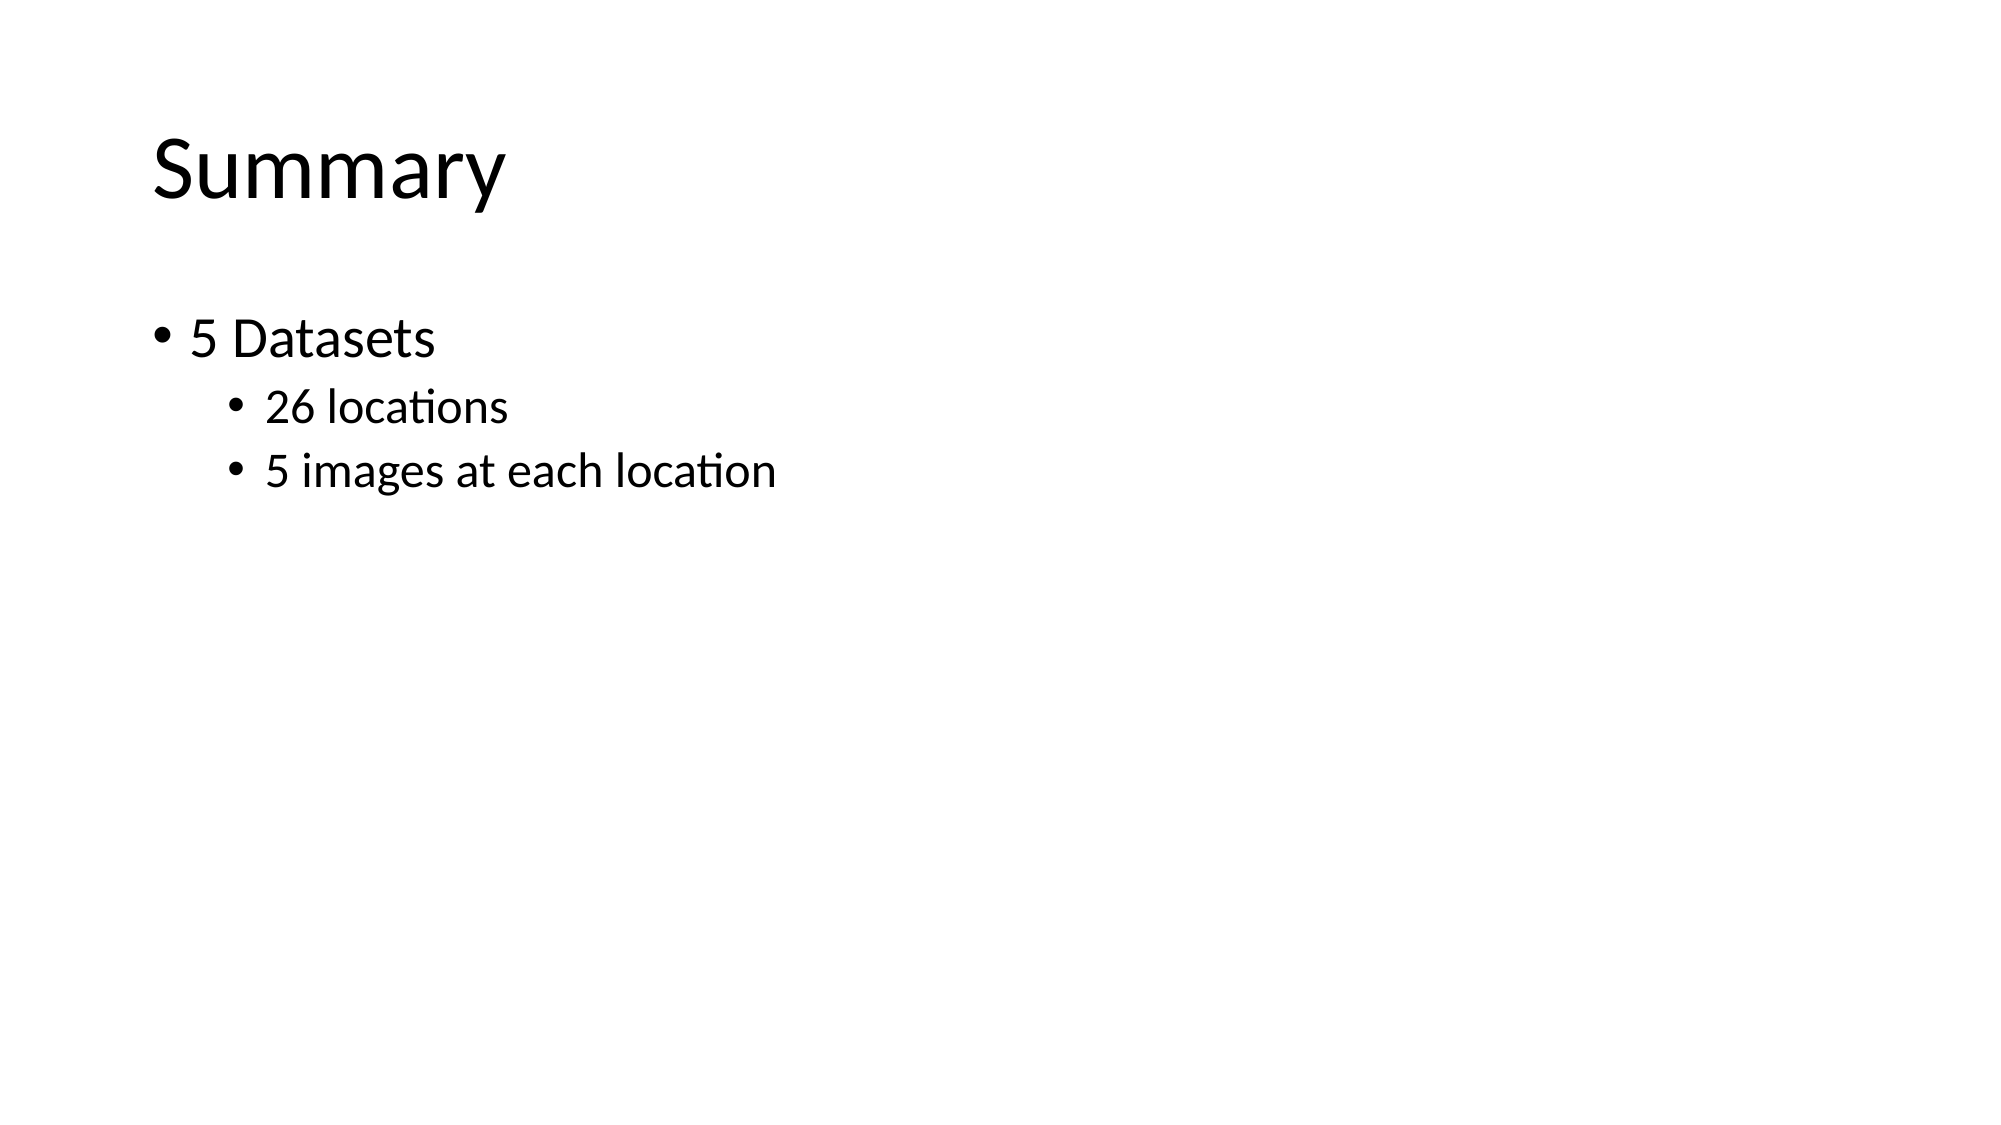

# Summary
5 Datasets
26 locations
5 images at each location